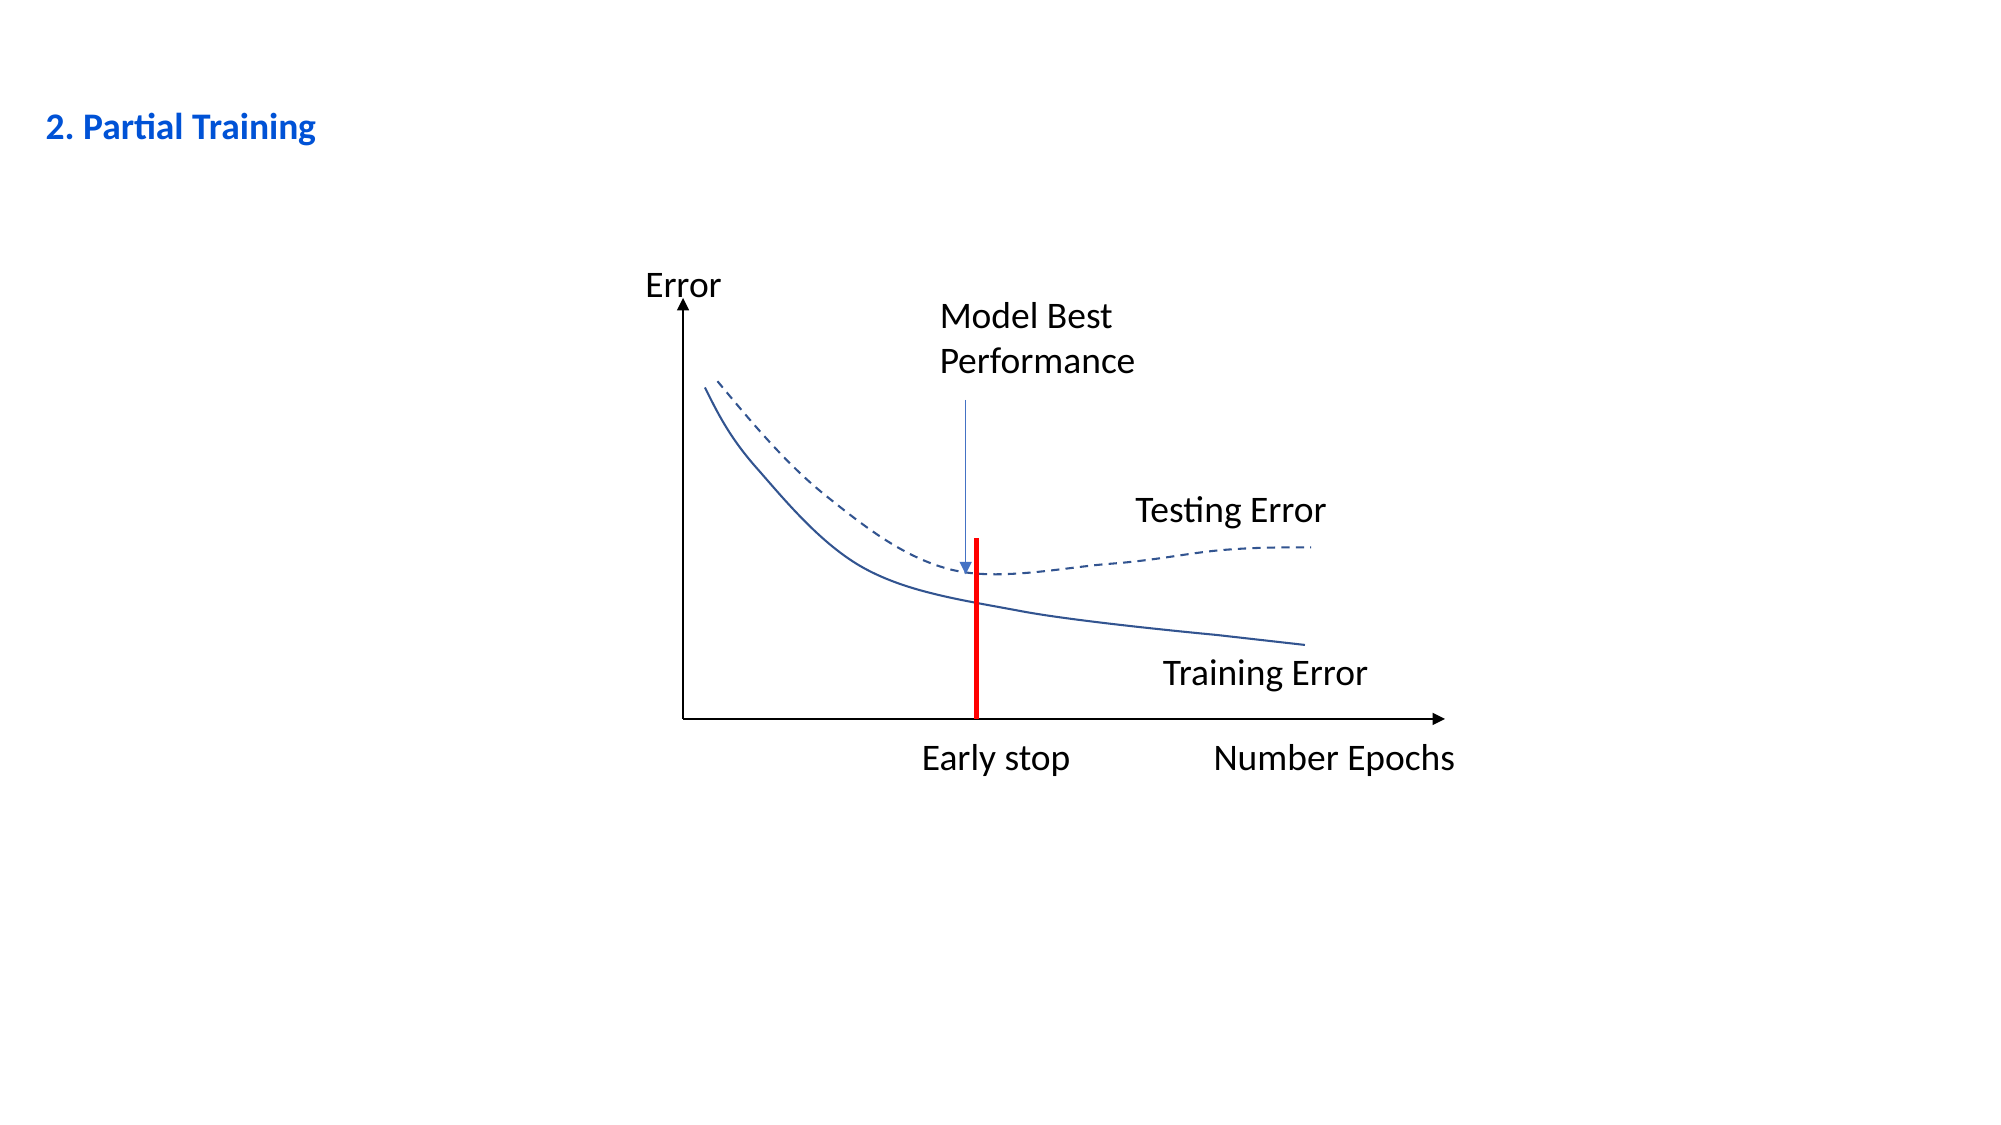

2. Partial Training
Error
Model Best Performance

Testing Error
Training Error
Early stop
Number Epochs